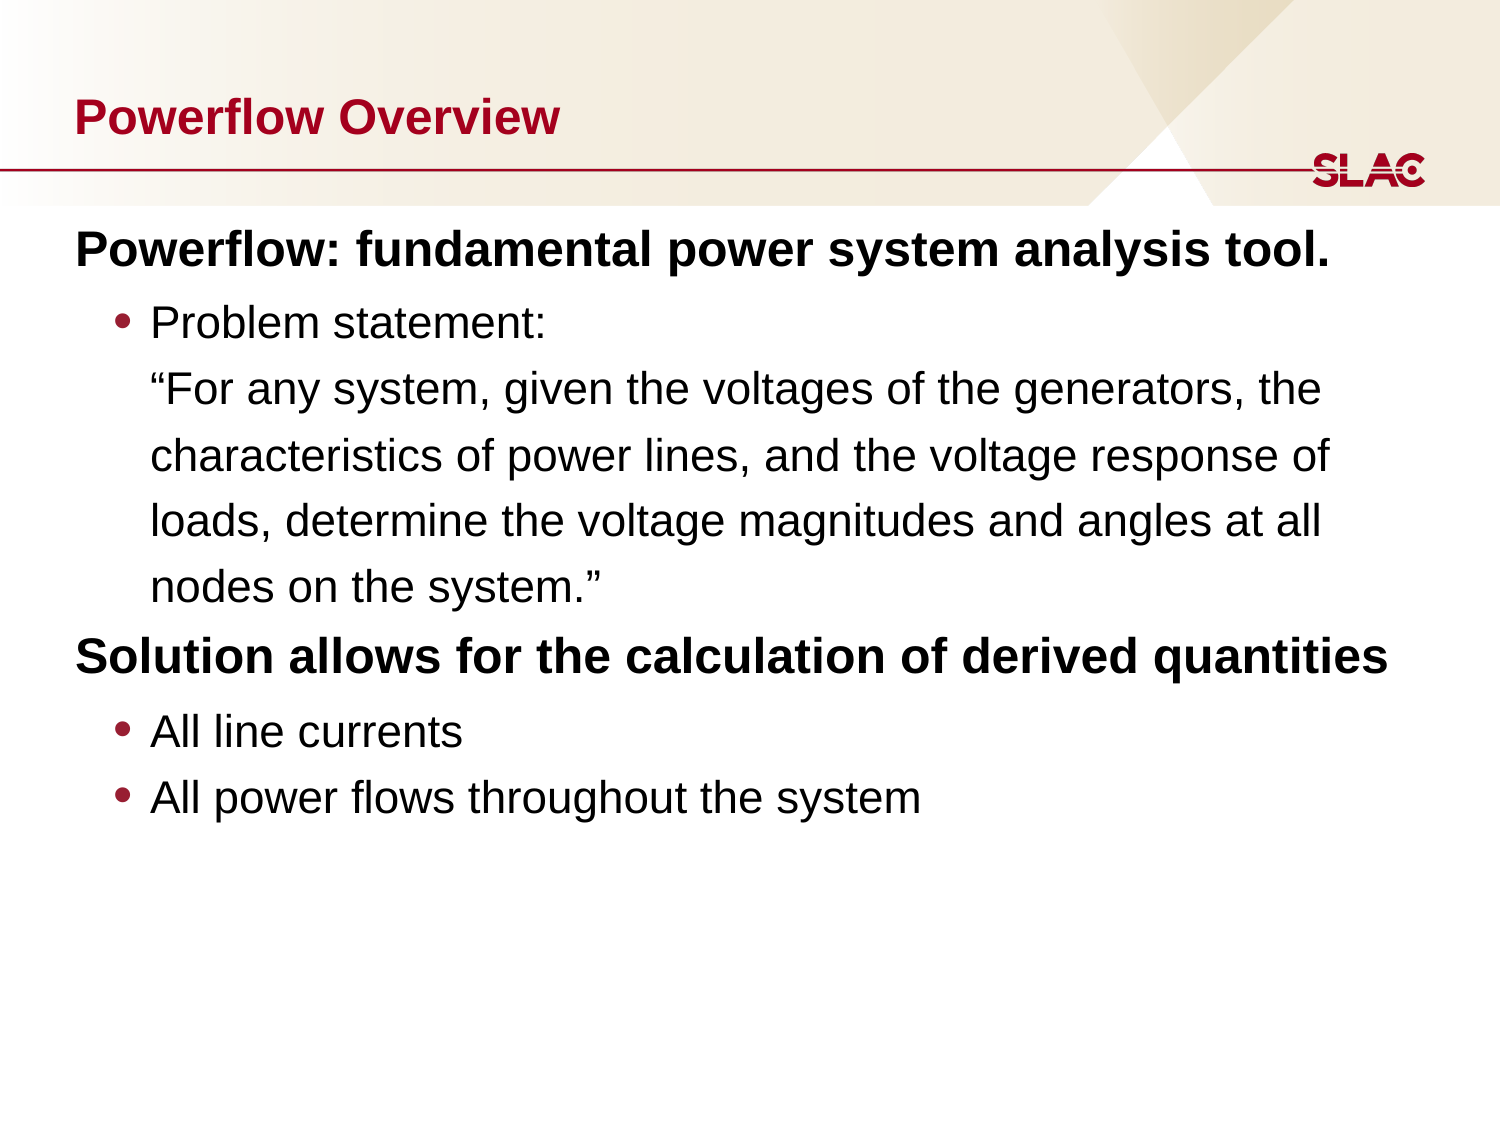

# Powerflow Overview
Powerflow: fundamental power system analysis tool.
Problem statement:
“For any system, given the voltages of the generators, the characteristics of power lines, and the voltage response of loads, determine the voltage magnitudes and angles at all nodes on the system.”
Solution allows for the calculation of derived quantities
All line currents
All power flows throughout the system